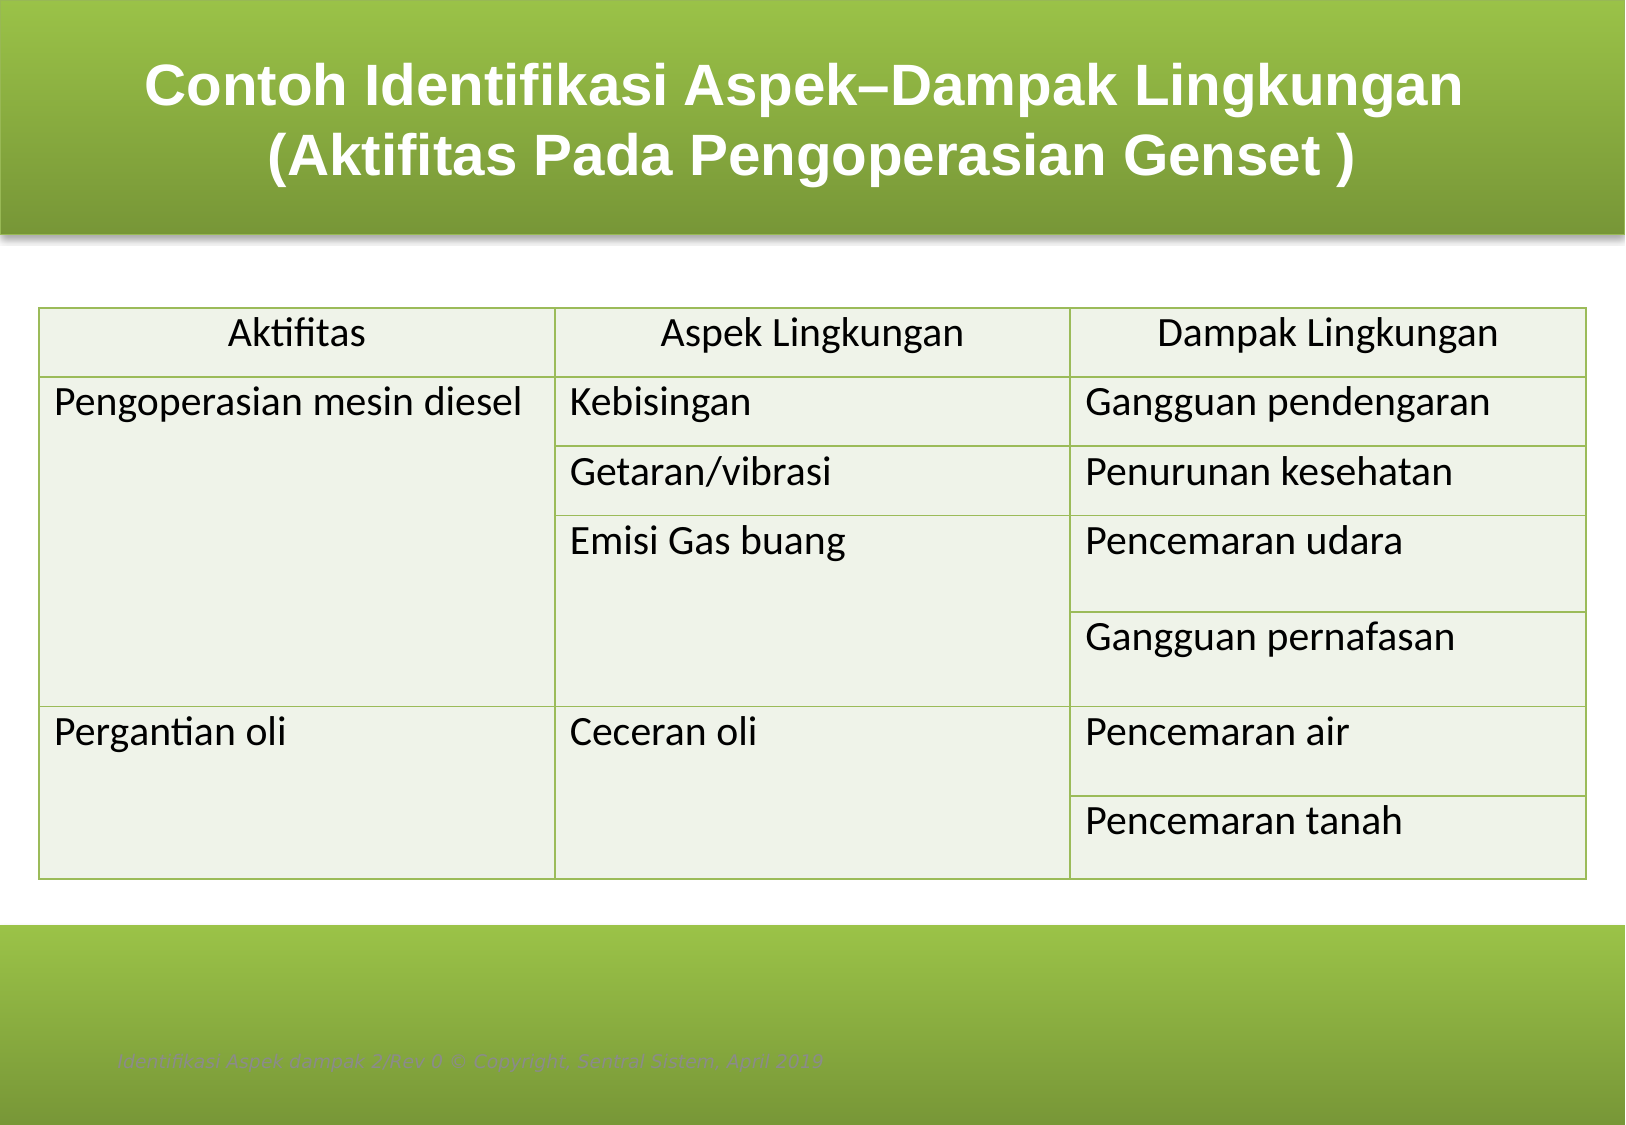

Contoh Identifikasi Aspek–Dampak Lingkungan
(Aktifitas Pada Pengoperasian Genset )
| Aktifitas | Aspek Lingkungan | Dampak Lingkungan |
| --- | --- | --- |
| Pengoperasian mesin diesel | Kebisingan | Gangguan pendengaran |
|  | Getaran/vibrasi | Penurunan kesehatan |
|  | Emisi Gas buang | Pencemaran udara |
|  |  | Gangguan pernafasan |
| Pergantian oli | Ceceran oli | Pencemaran air |
|  |  | Pencemaran tanah |

Identifikasi Aspek dampak 2/Rev 0 © Copyright, Sentral Sistem, April 2019